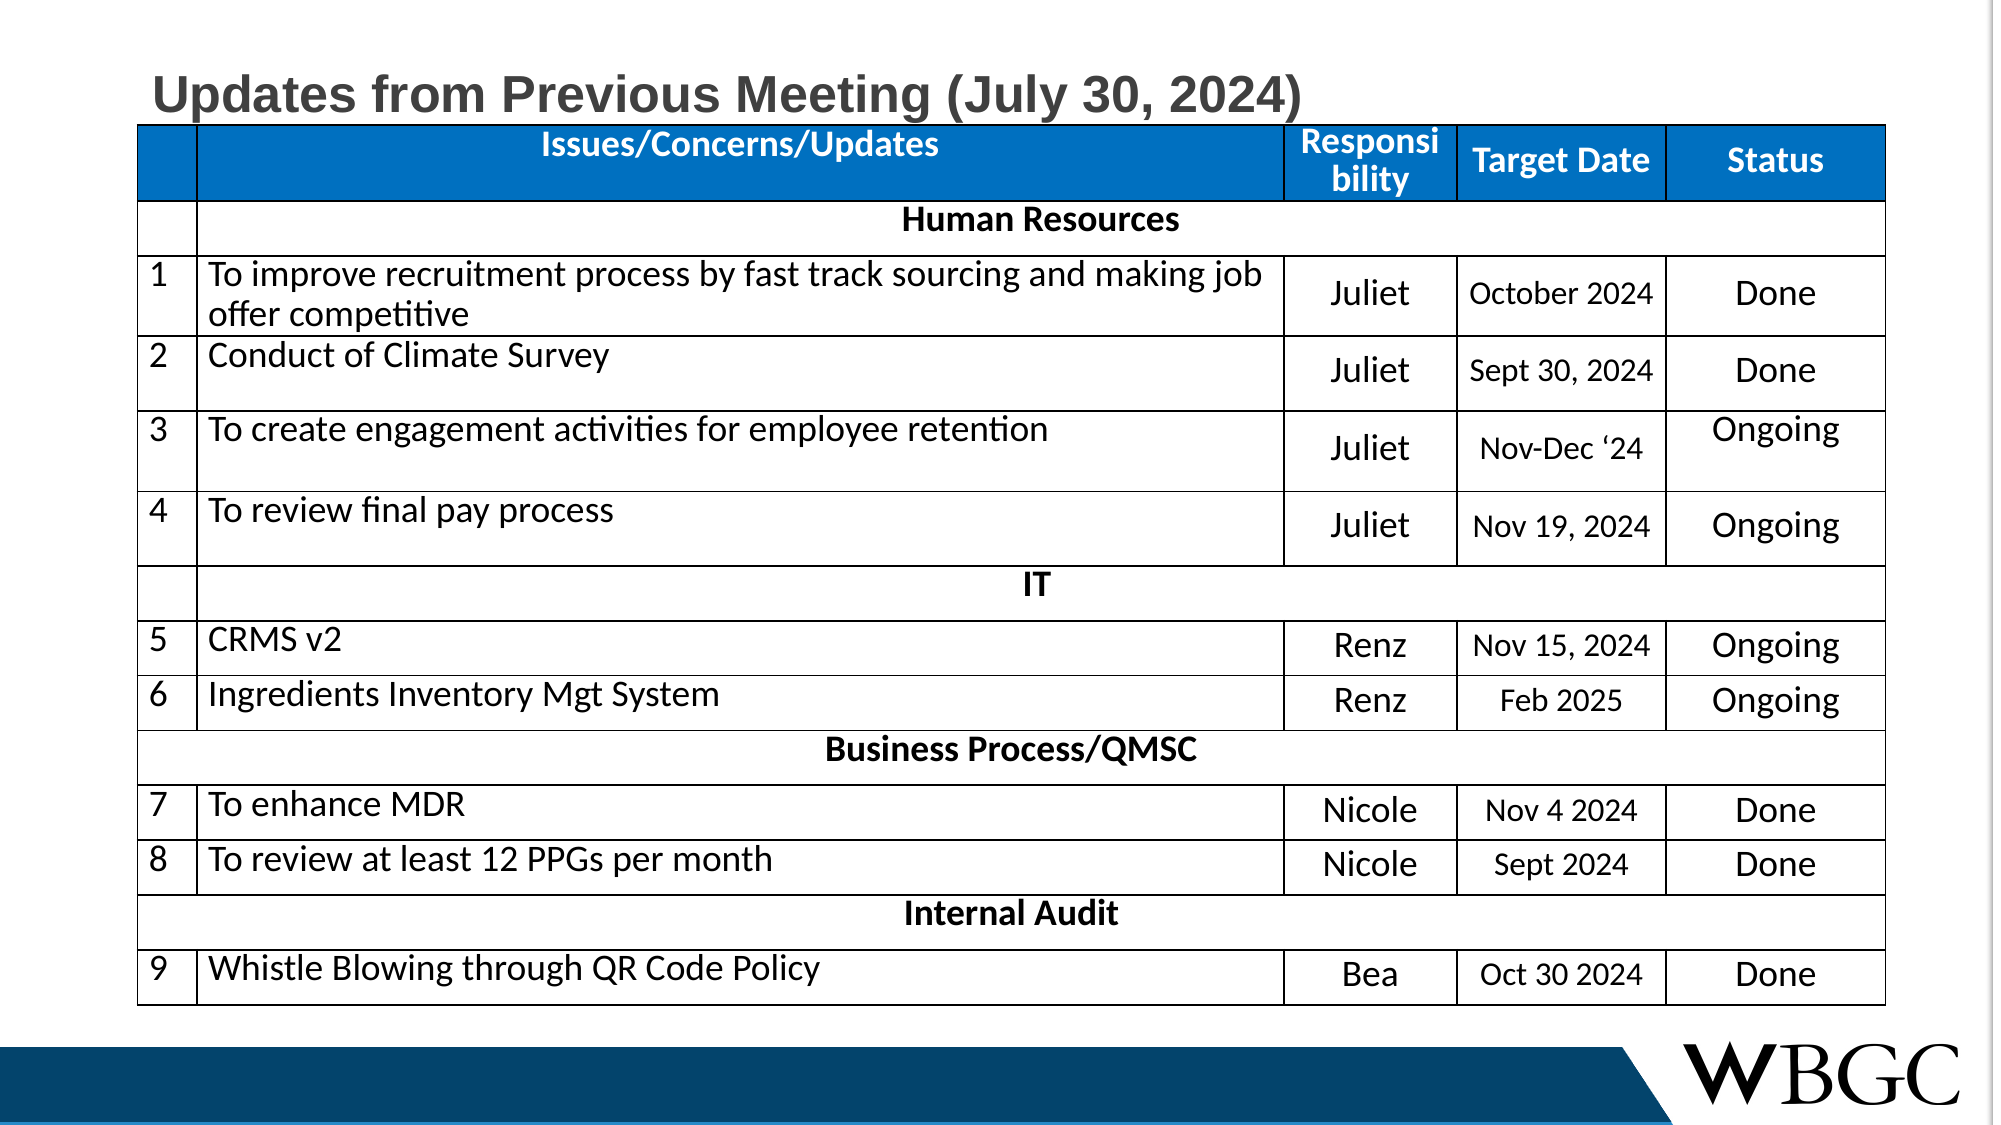

Updates from Previous Meeting (July 30, 2024)
|  | Issues/Concerns/Updates | Responsibility | Target Date | Status |
| --- | --- | --- | --- | --- |
|  | Human Resources |  |  |  |
| 1 | To improve recruitment process by fast track sourcing and making job offer competitive | Juliet | October 2024 | Done |
| 2 | Conduct of Climate Survey | Juliet | Sept 30, 2024 | Done |
| 3 | To create engagement activities for employee retention | Juliet | Nov-Dec ‘24 | Ongoing |
| 4 | To review final pay process | Juliet | Nov 19, 2024 | Ongoing |
|  | IT |  |  |  |
| 5 | CRMS v2 | Renz | Nov 15, 2024 | Ongoing |
| 6 | Ingredients Inventory Mgt System | Renz | Feb 2025 | Ongoing |
| Business Process/QMSC |  |  |  |  |
| 7 | To enhance MDR | Nicole | Nov 4 2024 | Done |
| 8 | To review at least 12 PPGs per month | Nicole | Sept 2024 | Done |
| Internal Audit |  |  |  |  |
| 9 | Whistle Blowing through QR Code Policy | Bea | Oct 30 2024 | Done |